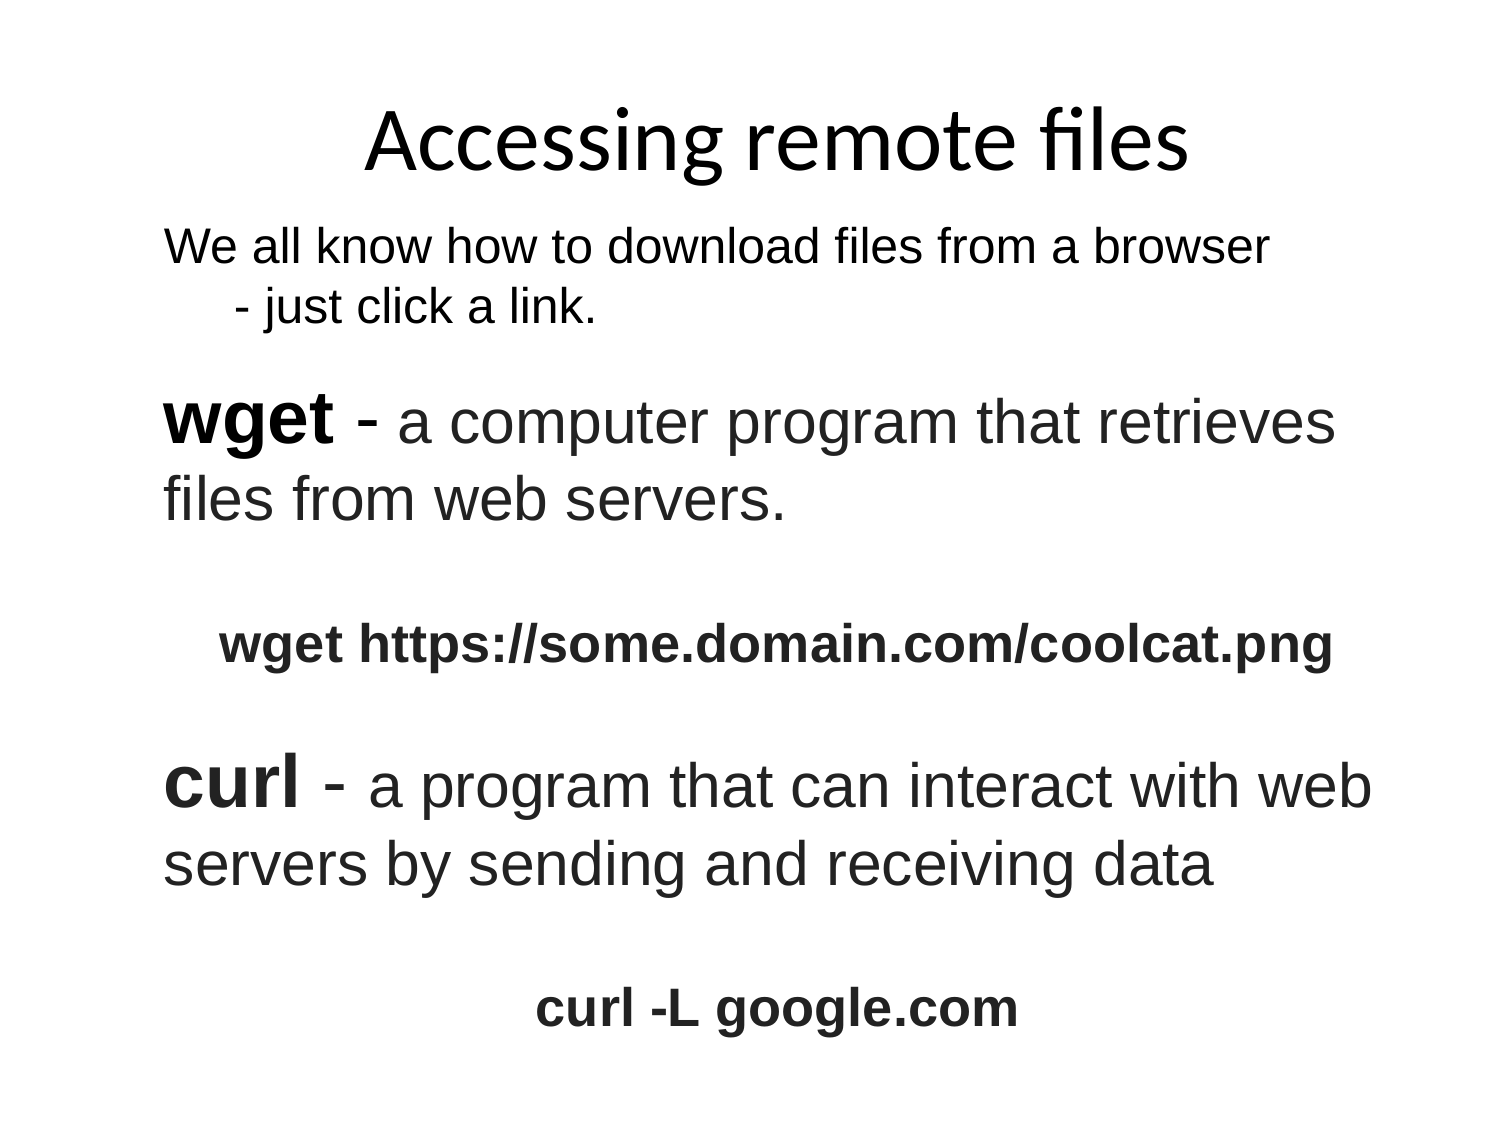

Accessing remote files
We all know how to download files from a browser
     - just click a link.

wget - a computer program that retrieves files from web servers.

wget https://some.domain.com/coolcat.png

curl - a program that can interact with web servers by sending and receiving data

curl -L google.com